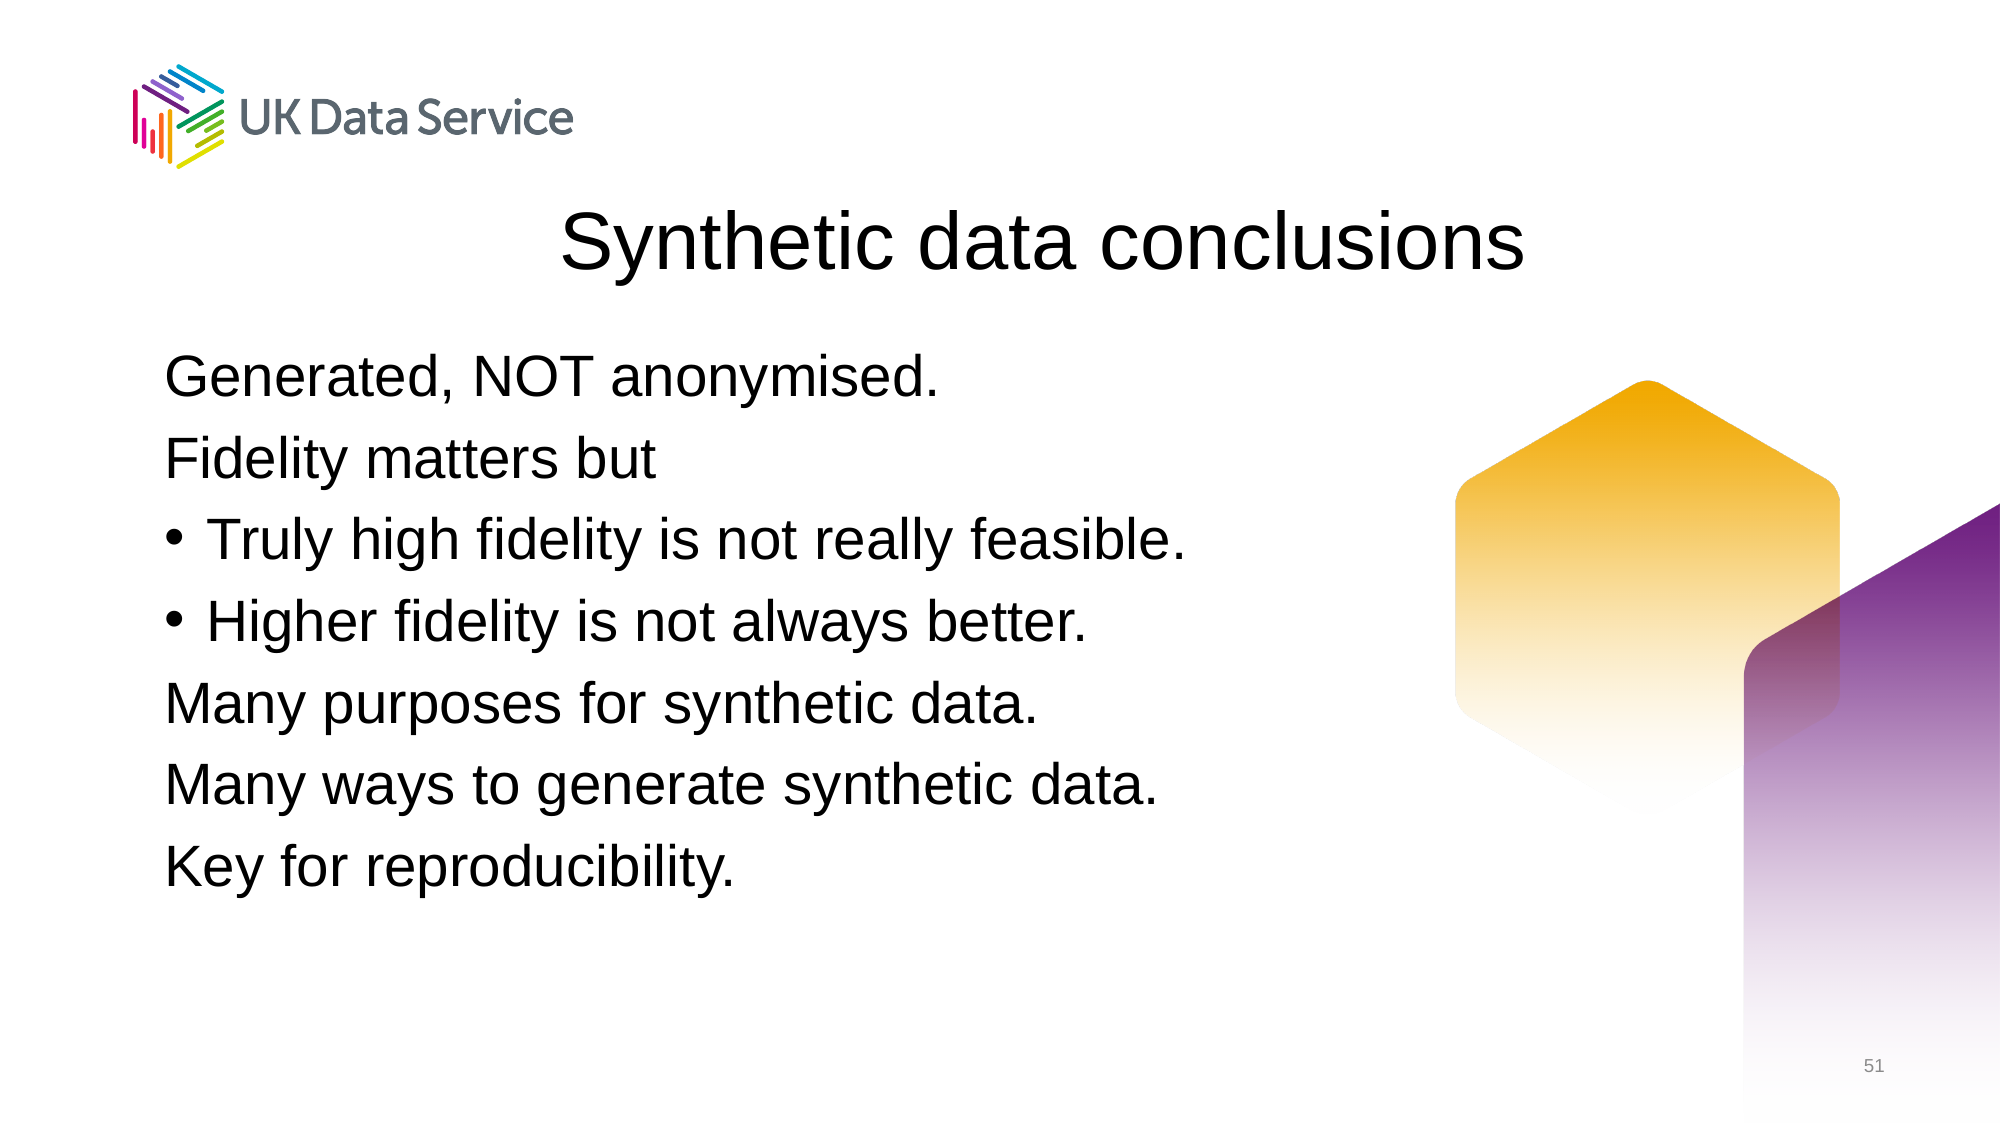

# Synthetic data conclusions
Generated, NOT anonymised.
Fidelity matters but
Truly high fidelity is not really feasible.
Higher fidelity is not always better.
Many purposes for synthetic data.
Many ways to generate synthetic data.
Key for reproducibility.
51